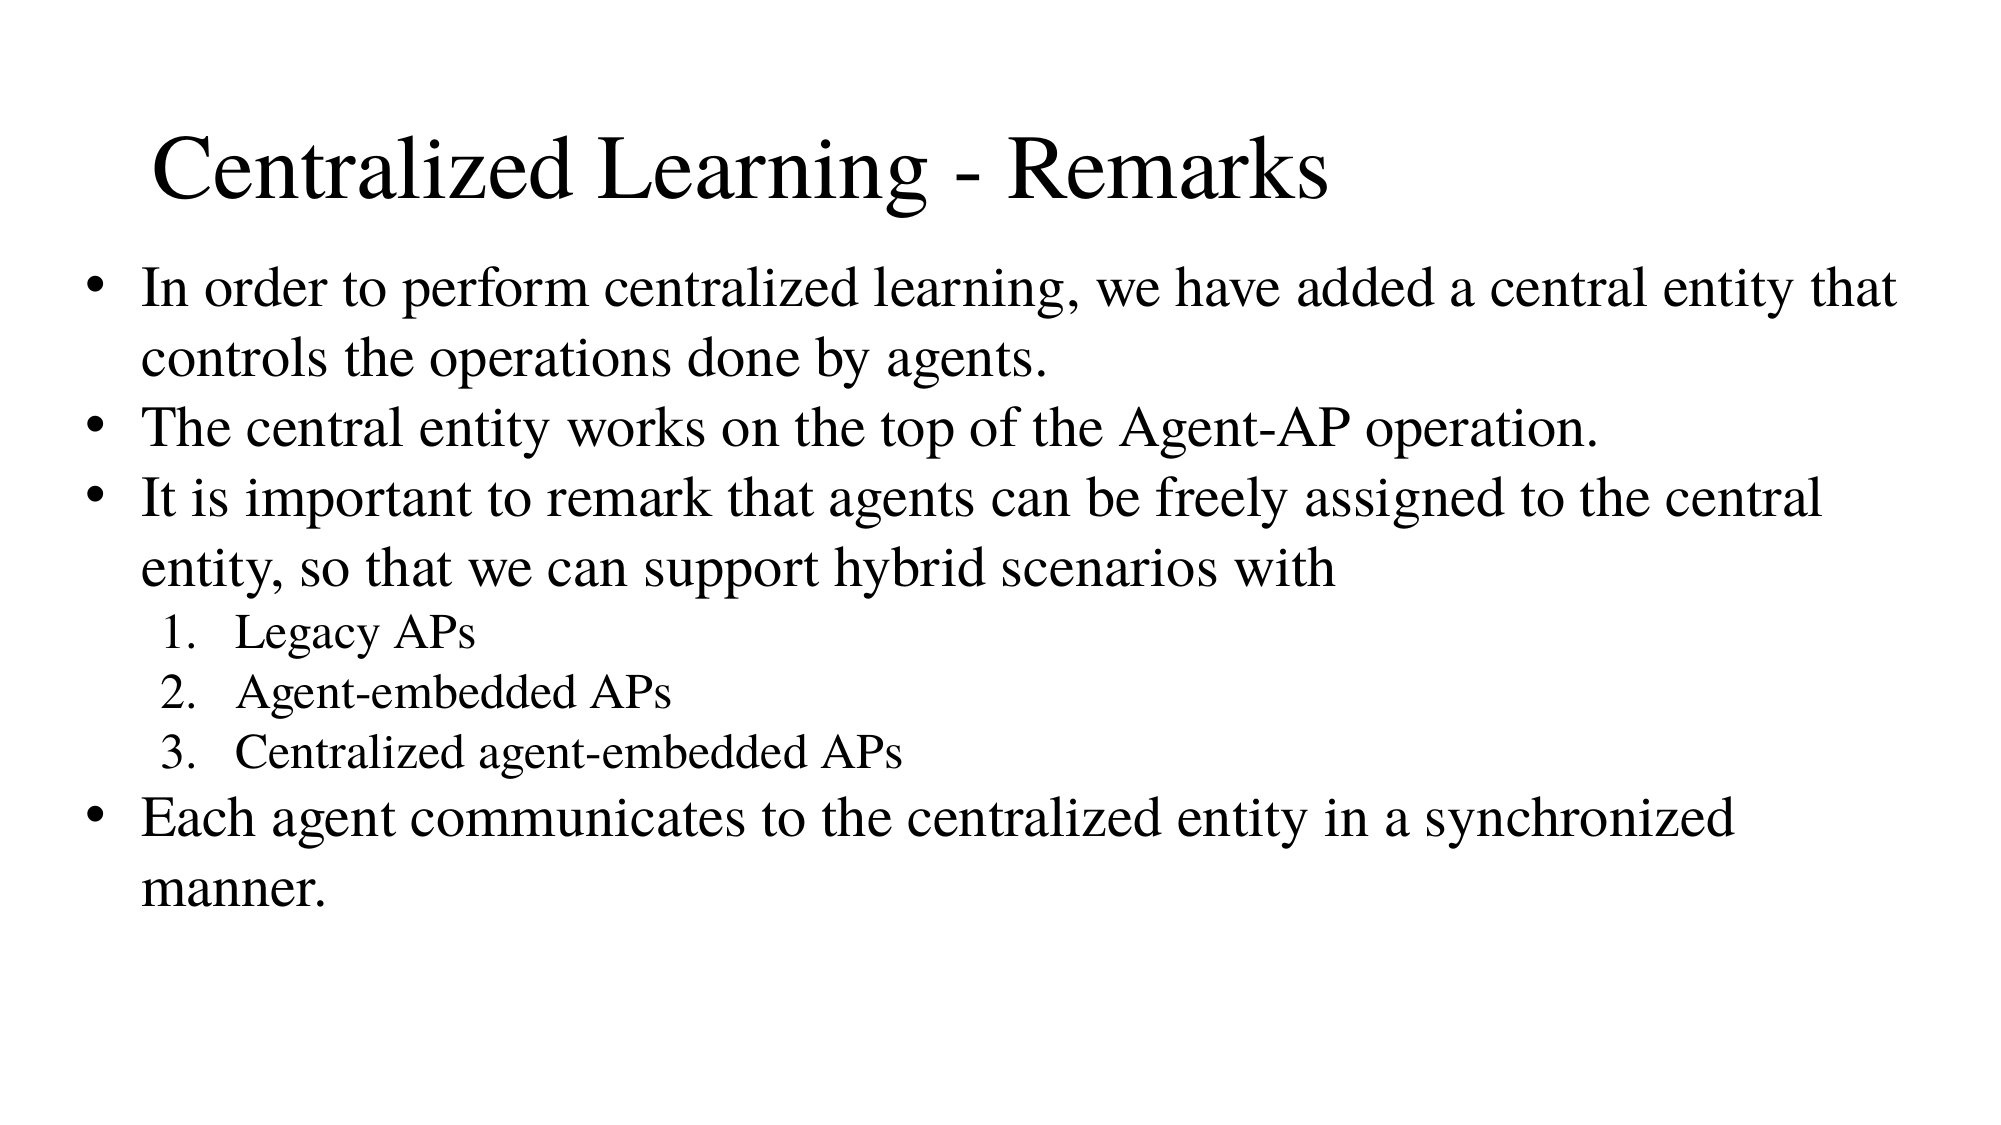

# Centralized Learning - Remarks
In order to perform centralized learning, we have added a central entity that controls the operations done by agents.
The central entity works on the top of the Agent-AP operation.
It is important to remark that agents can be freely assigned to the central entity, so that we can support hybrid scenarios with
Legacy APs
Agent-embedded APs
Centralized agent-embedded APs
Each agent communicates to the centralized entity in a synchronized manner.